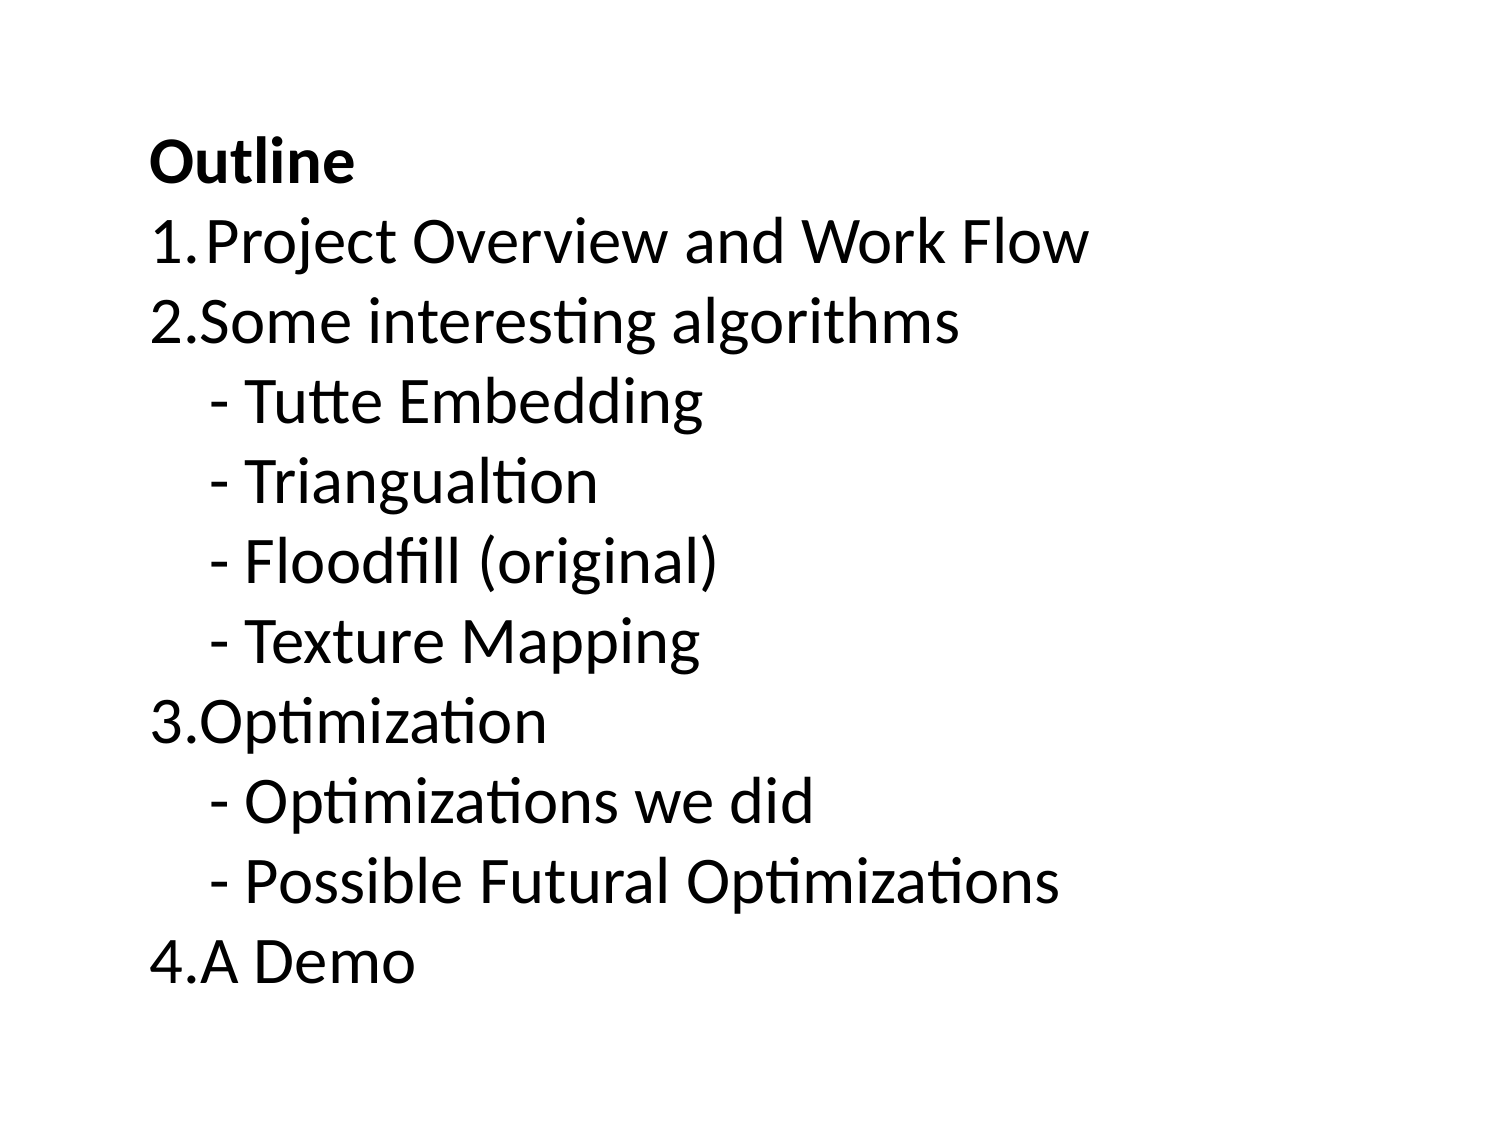

Outline
Project Overview and Work Flow
2.Some interesting algorithms
    - Tutte Embedding
    - Triangualtion
    - Floodfill (original)
    - Texture Mapping
3.Optimization
    - Optimizations we did
    - Possible Futural Optimizations
4.A Demo